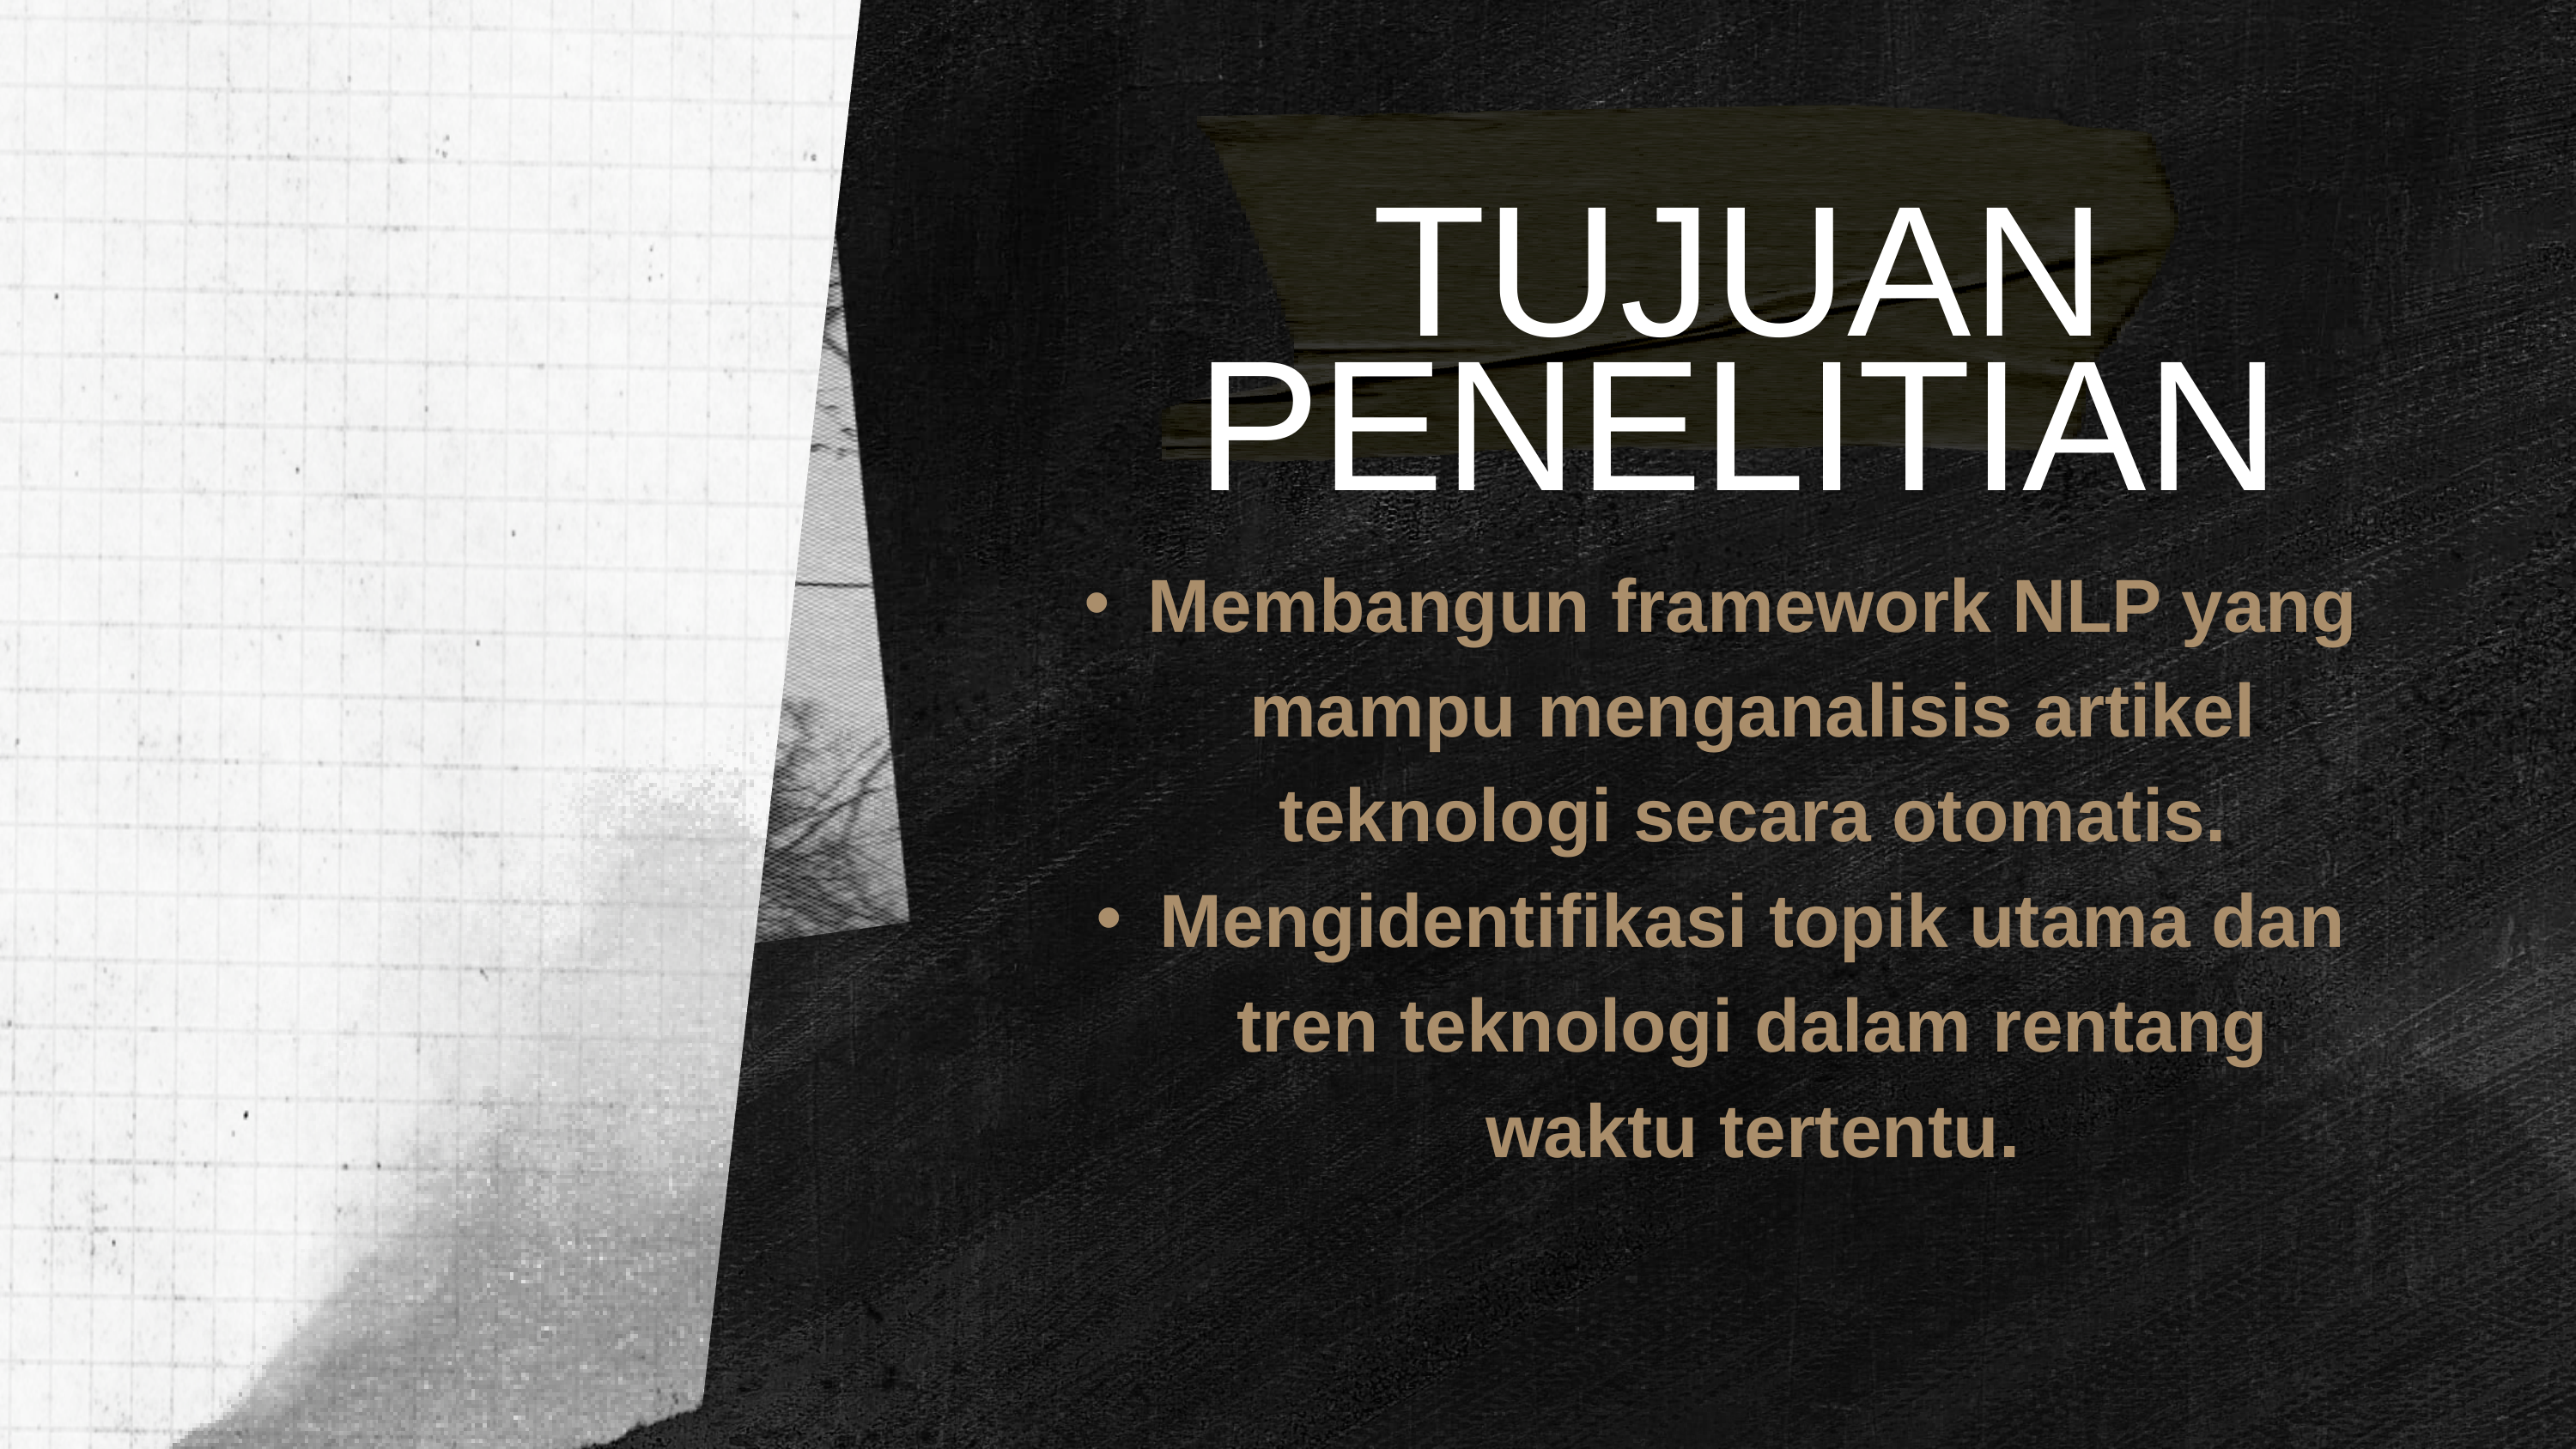

TUJUAN PENELITIAN

Membangun framework NLP yang mampu menganalisis artikel teknologi secara otomatis.
Mengidentifikasi topik utama dan tren teknologi dalam rentang waktu tertentu.